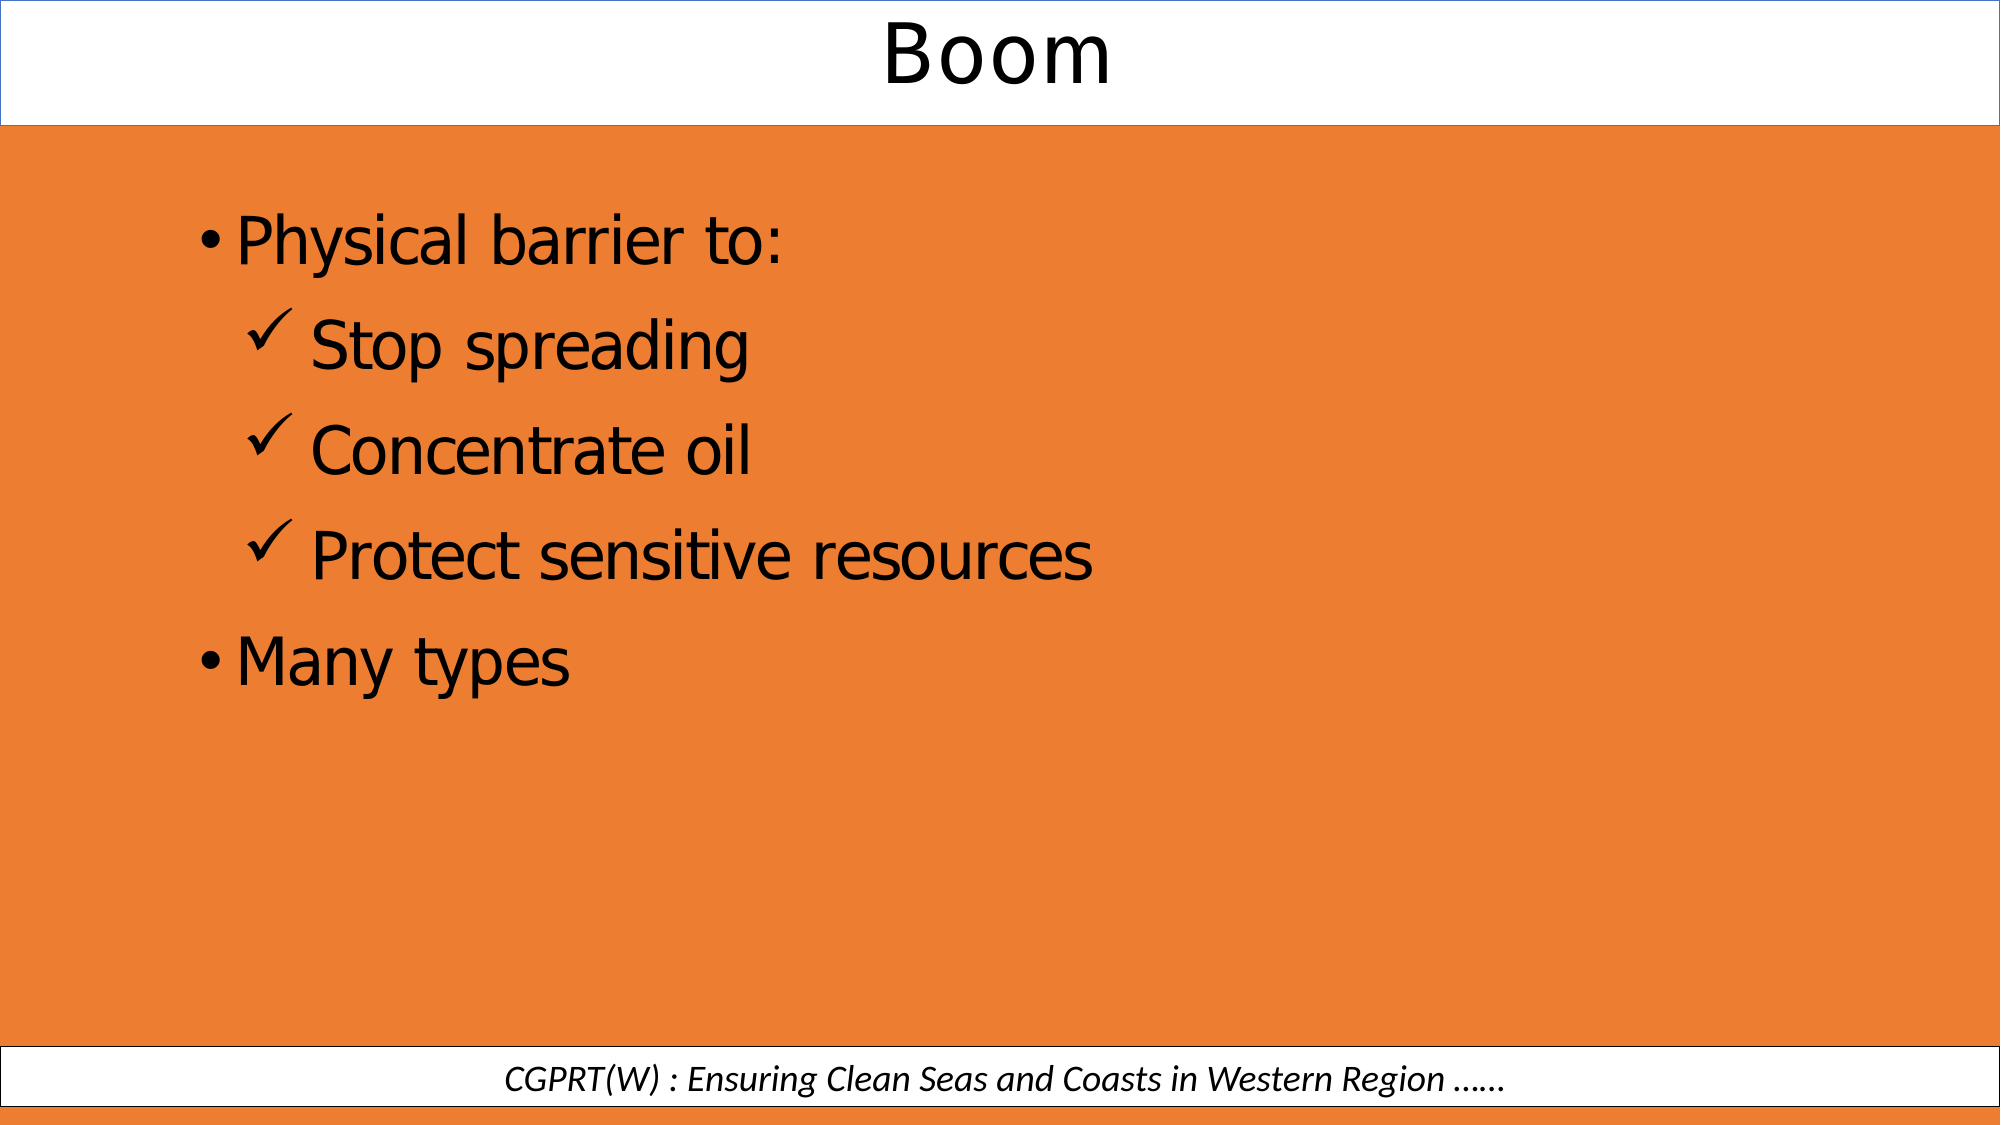

Boom
Physical barrier to:
Stop spreading
Concentrate oil
Protect sensitive resources
Many types

 CGPRT(W) : Ensuring Clean Seas and Coasts in Western Region ……